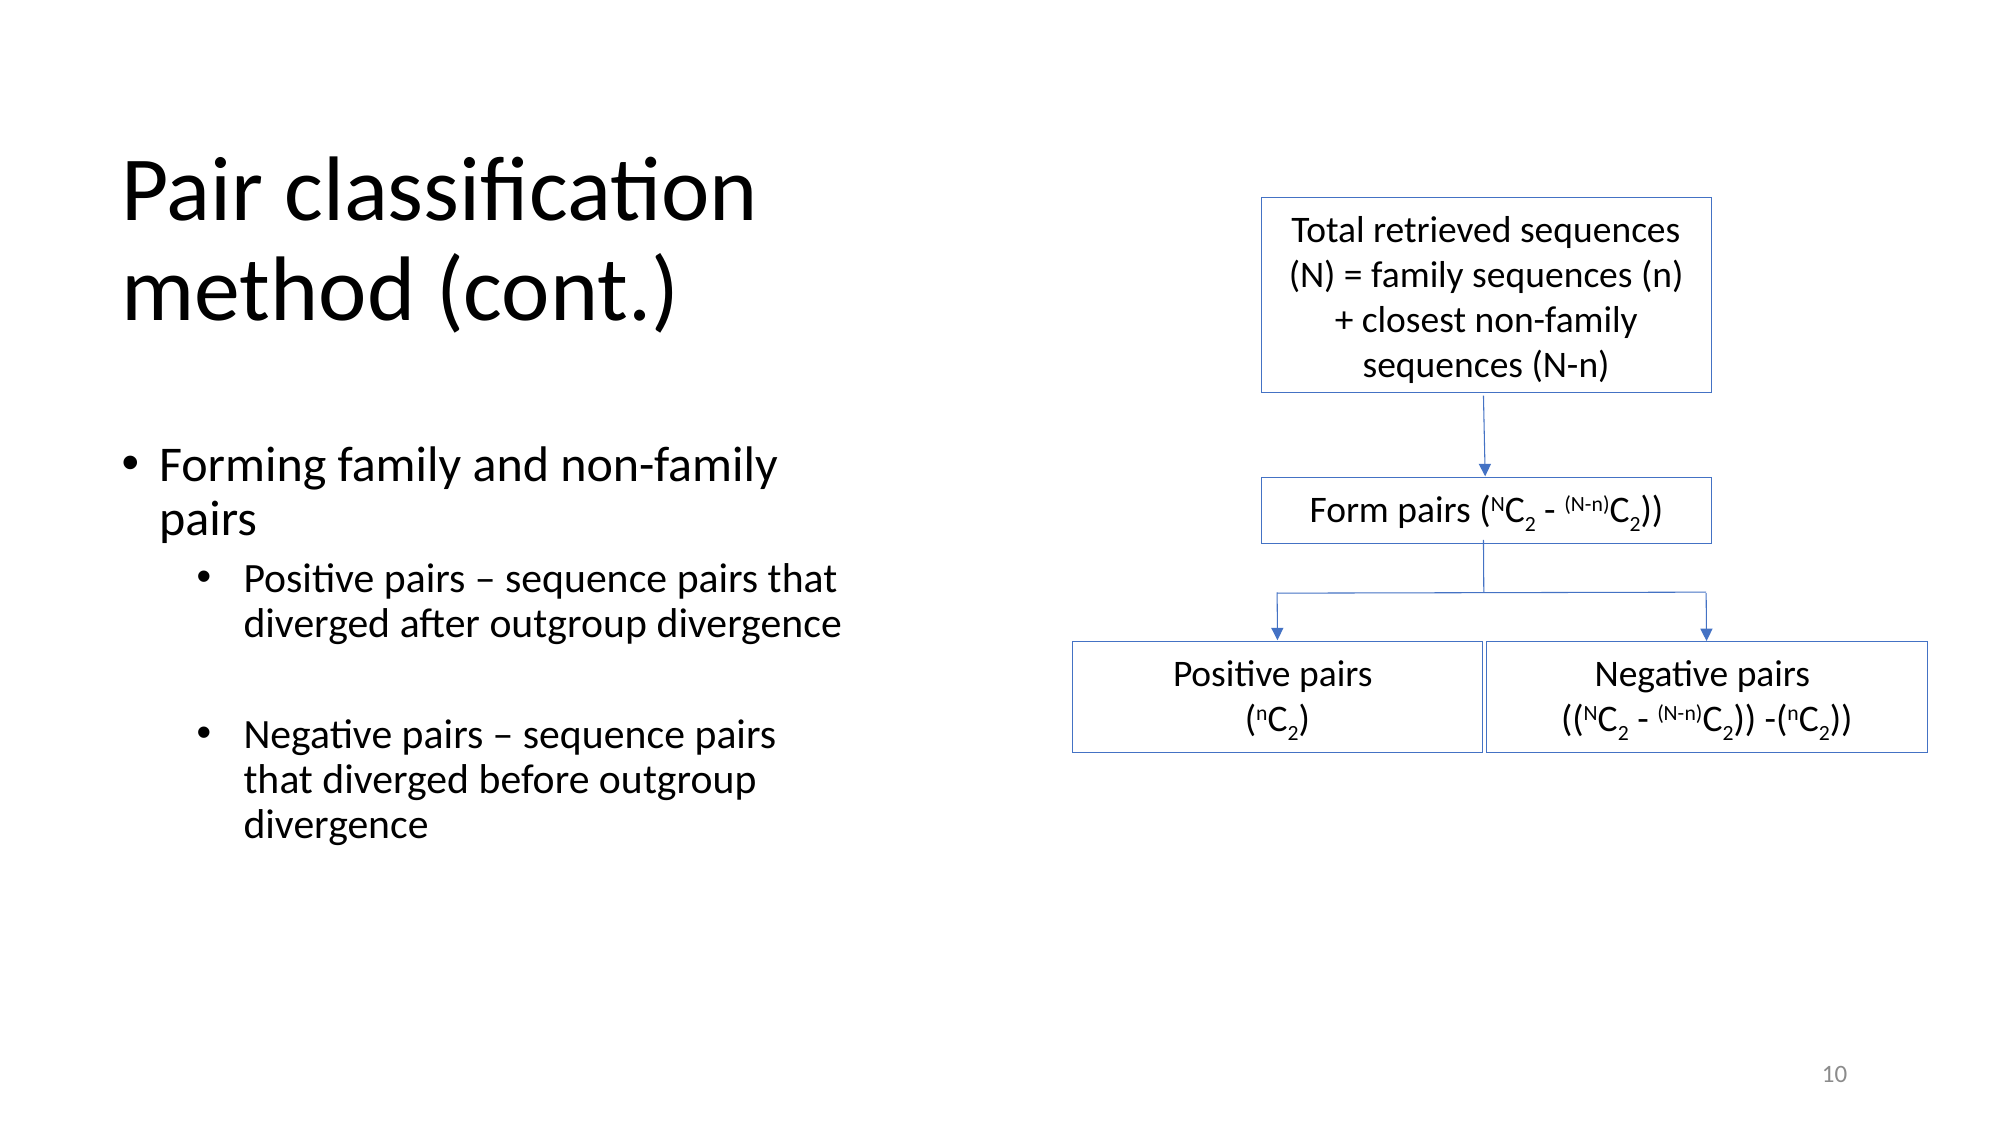

# Pair classification method (cont.)
Total retrieved sequences (N) = family sequences (n) + closest non-family sequences (N-n)
Forming family and non-family pairs
Positive pairs – sequence pairs that diverged after outgroup divergence

Negative pairs – sequence pairs that diverged before outgroup divergence
Form pairs (NC2 - (N-n)C2))
Positive pairs
(nC2)
Negative pairs
((NC2 - (N-n)C2)) -(nC2))
10